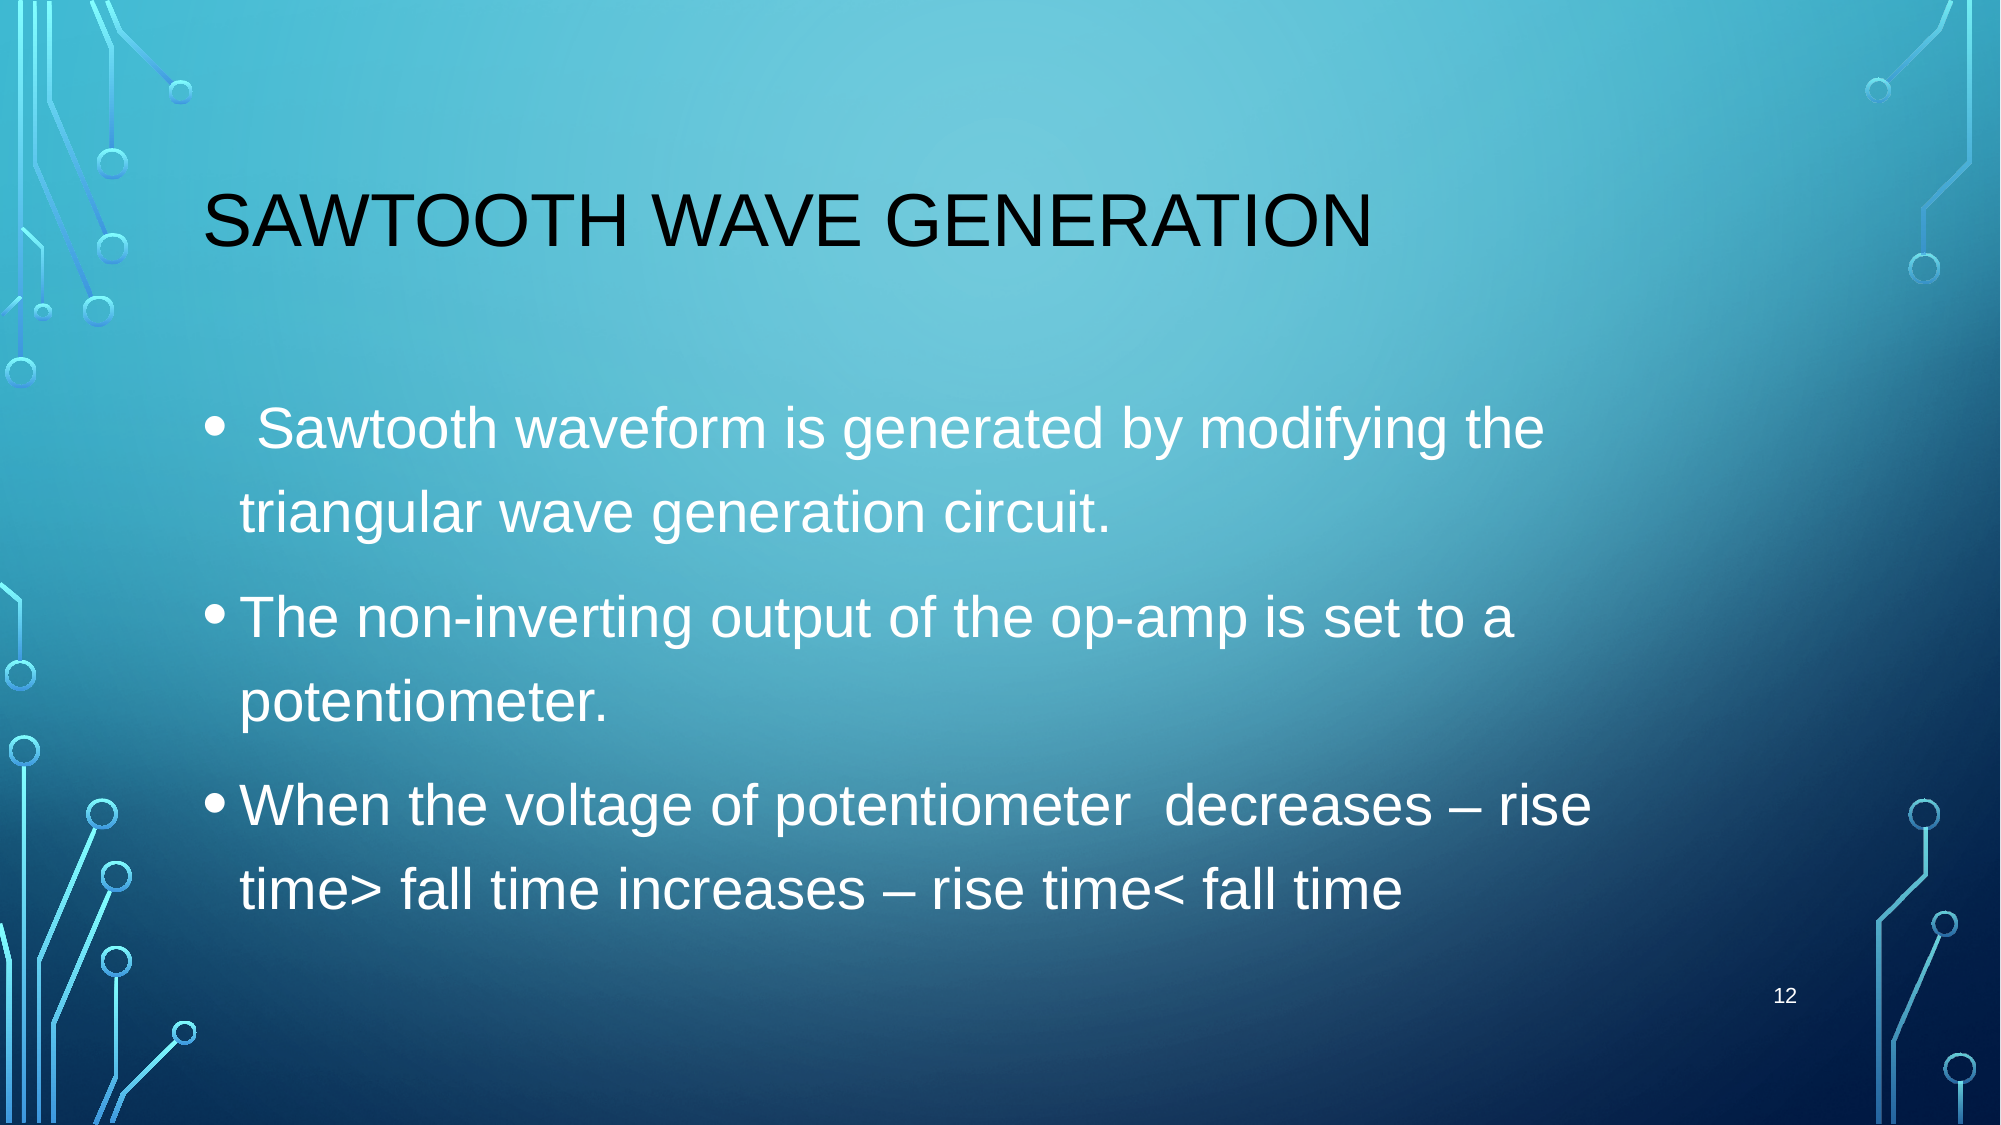

# Sawtooth WAVE GENERATION
 Sawtooth waveform is generated by modifying the triangular wave generation circuit.
The non-inverting output of the op-amp is set to a potentiometer.
When the voltage of potentiometer  decreases – rise time> fall time increases – rise time< fall time
12